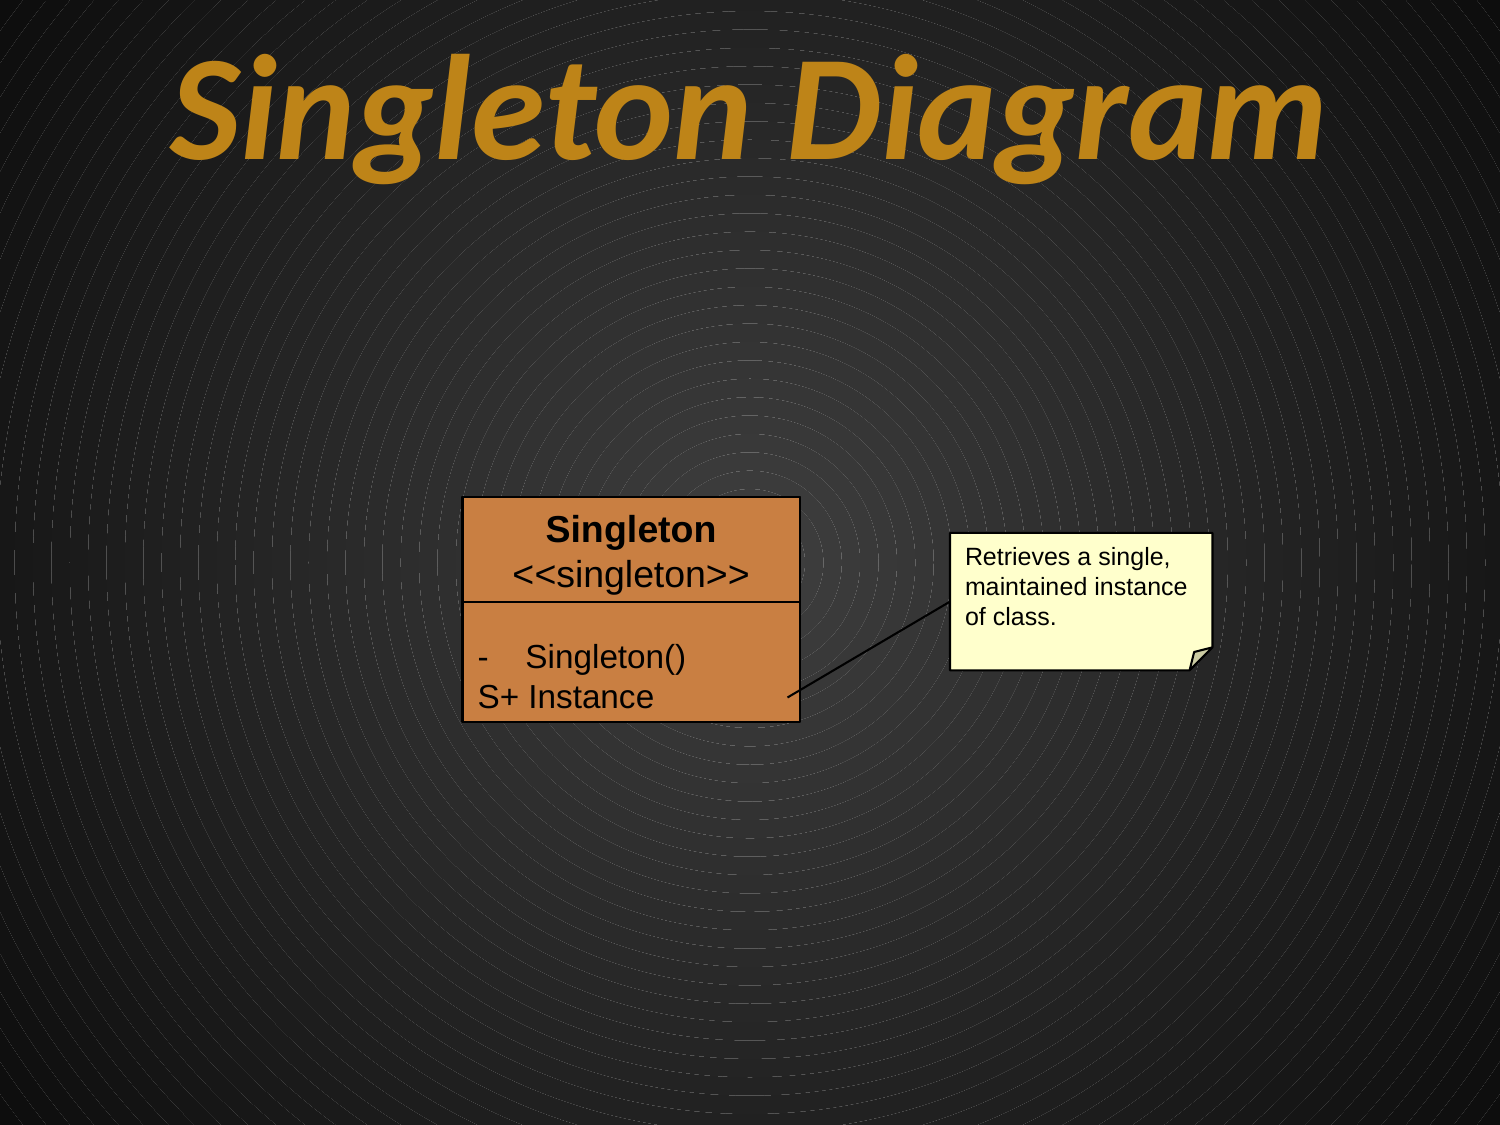

# Singleton Diagram
-    Singleton()
S+ Instance
Singleton
<<singleton>>
Retrieves a single, maintained instance of class.